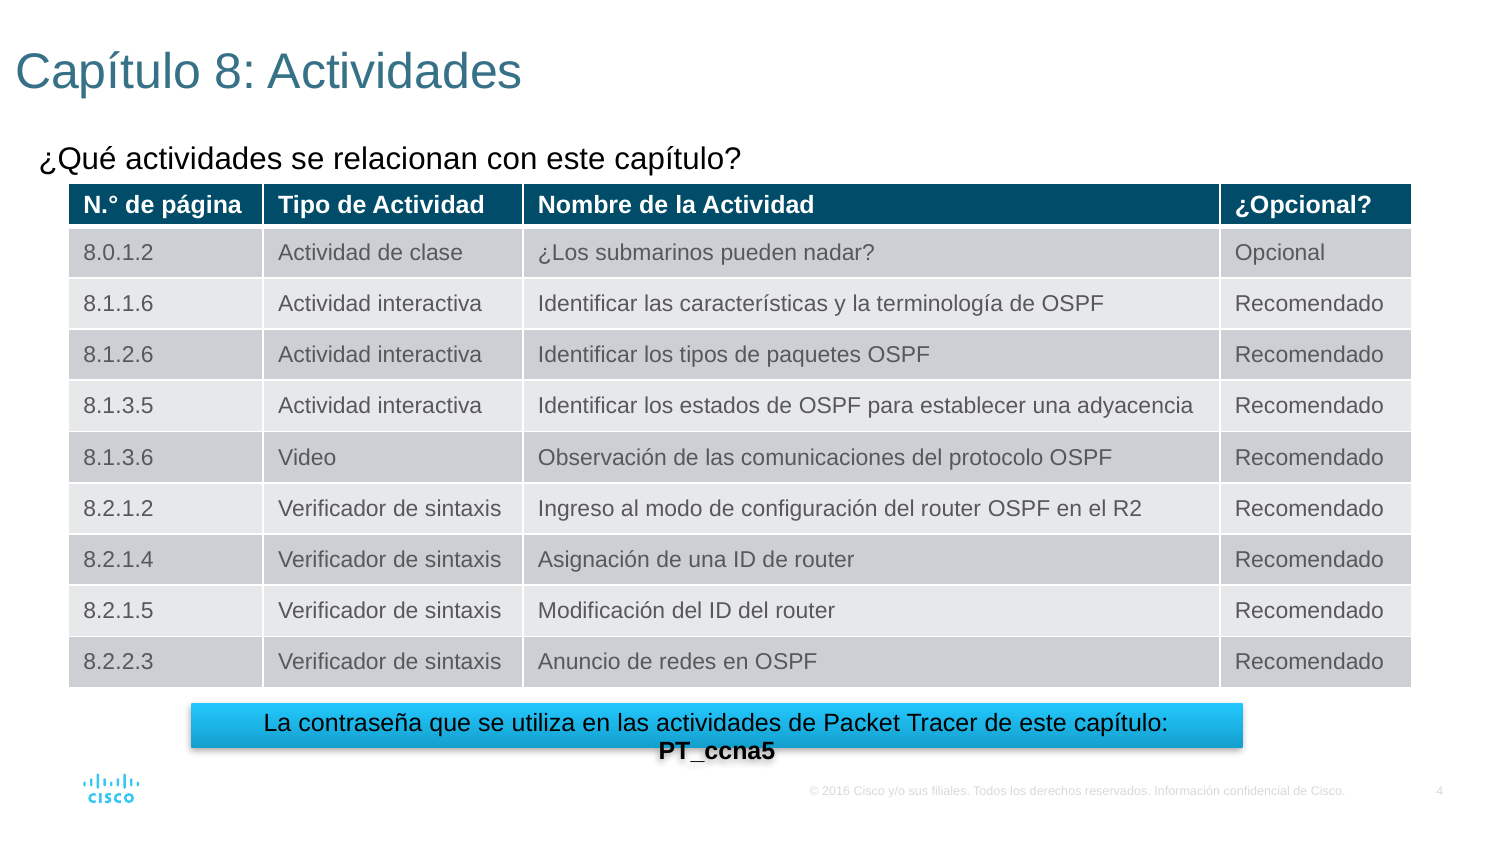

# Capítulo 8: Actividades
¿Qué actividades se relacionan con este capítulo?

| N.° de página | Tipo de Actividad | Nombre de la Actividad | ¿Opcional? |
| --- | --- | --- | --- |
| 8.0.1.2 | Actividad de clase | ¿Los submarinos pueden nadar? | Opcional |
| 8.1.1.6 | Actividad interactiva | Identificar las características y la terminología de OSPF | Recomendado |
| 8.1.2.6 | Actividad interactiva | Identificar los tipos de paquetes OSPF | Recomendado |
| 8.1.3.5 | Actividad interactiva | Identificar los estados de OSPF para establecer una adyacencia | Recomendado |
| 8.1.3.6 | Video | Observación de las comunicaciones del protocolo OSPF | Recomendado |
| 8.2.1.2 | Verificador de sintaxis | Ingreso al modo de configuración del router OSPF en el R2 | Recomendado |
| 8.2.1.4 | Verificador de sintaxis | Asignación de una ID de router | Recomendado |
| 8.2.1.5 | Verificador de sintaxis | Modificación del ID del router | Recomendado |
| 8.2.2.3 | Verificador de sintaxis | Anuncio de redes en OSPF | Recomendado |
La contraseña que se utiliza en las actividades de Packet Tracer de este capítulo: PT_ccna5